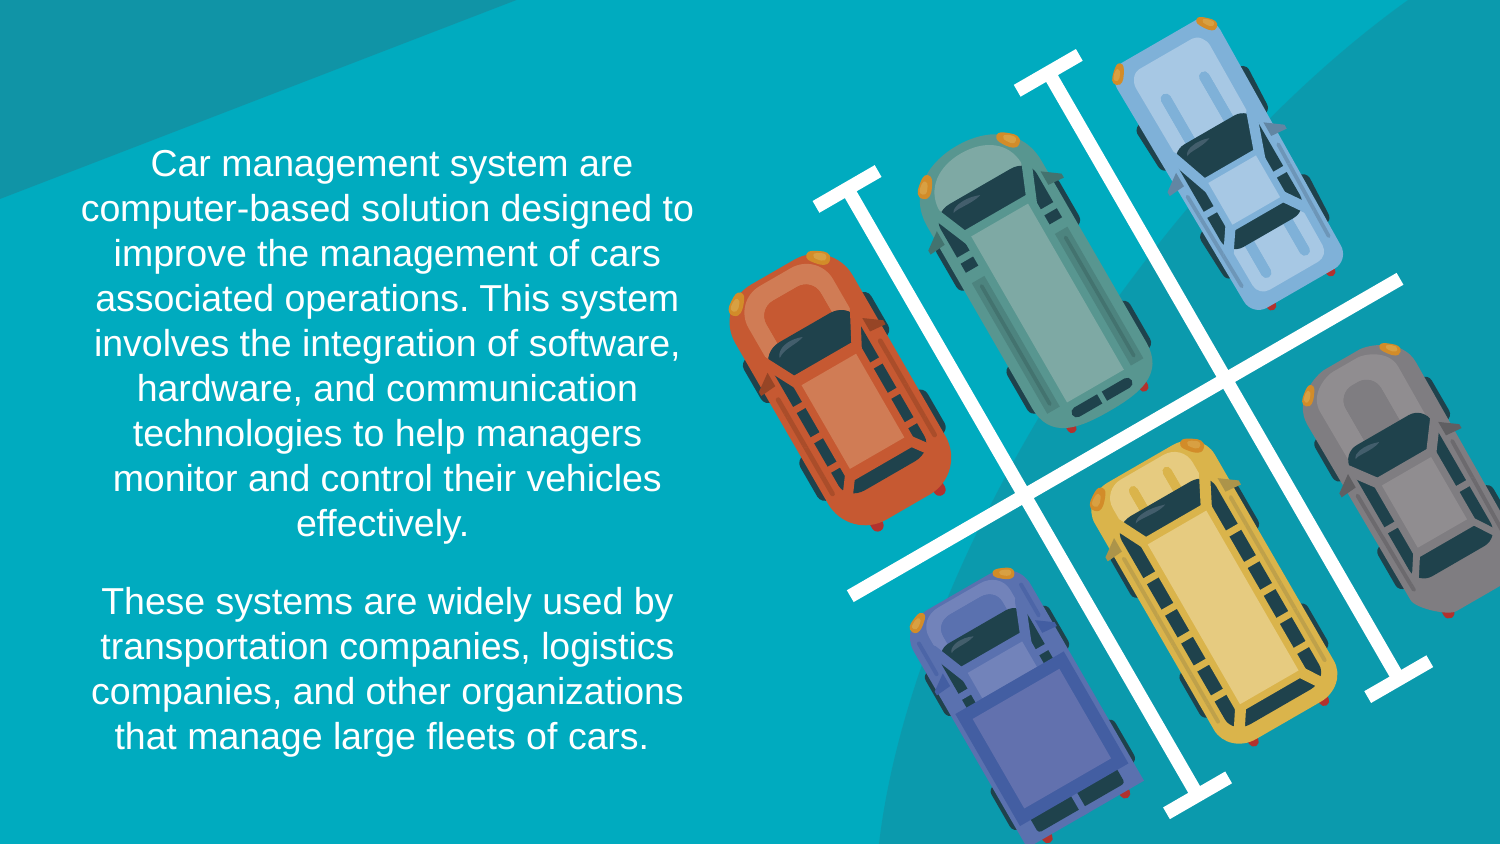

Car management system are computer-based solution designed to improve the management of cars associated operations. This system involves the integration of software, hardware, and communication technologies to help managers monitor and control their vehicles effectively.
These systems are widely used by transportation companies, logistics companies, and other organizations that manage large fleets of cars.